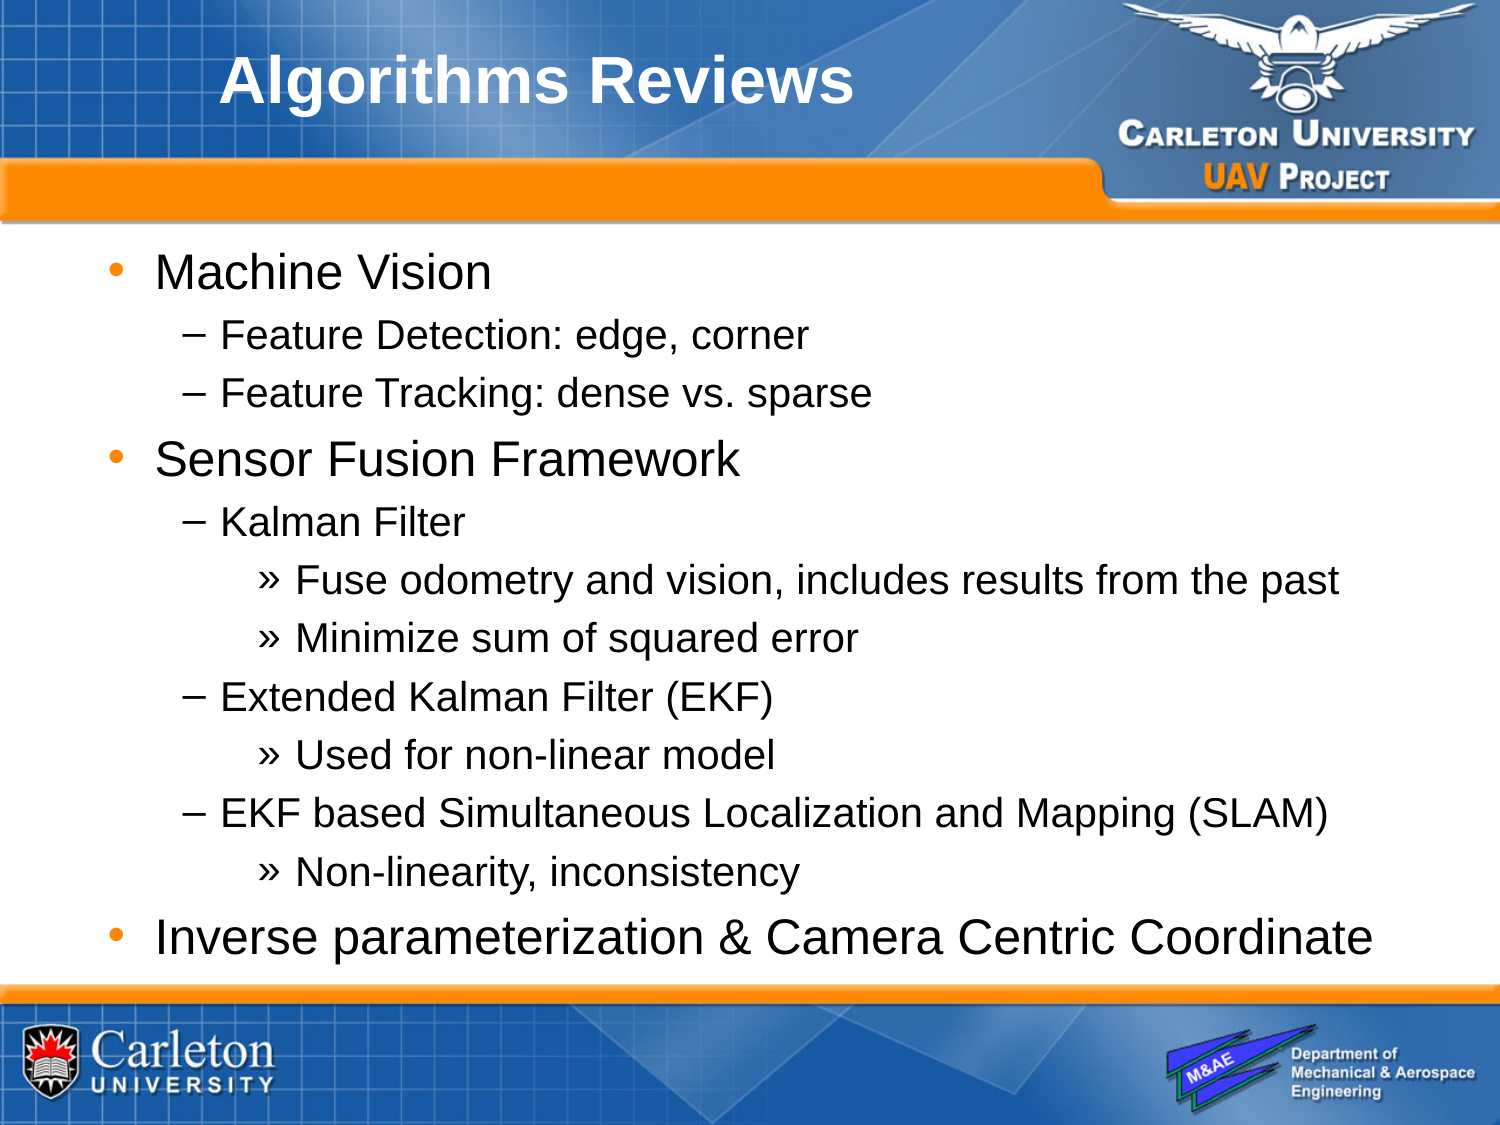

# Algorithms Reviews
Machine Vision
Feature Detection: edge, corner
Feature Tracking: dense vs. sparse
Sensor Fusion Framework
Kalman Filter
Fuse odometry and vision, includes results from the past
Minimize sum of squared error
Extended Kalman Filter (EKF)
Used for non-linear model
EKF based Simultaneous Localization and Mapping (SLAM)
Non-linearity, inconsistency
Inverse parameterization & Camera Centric Coordinate